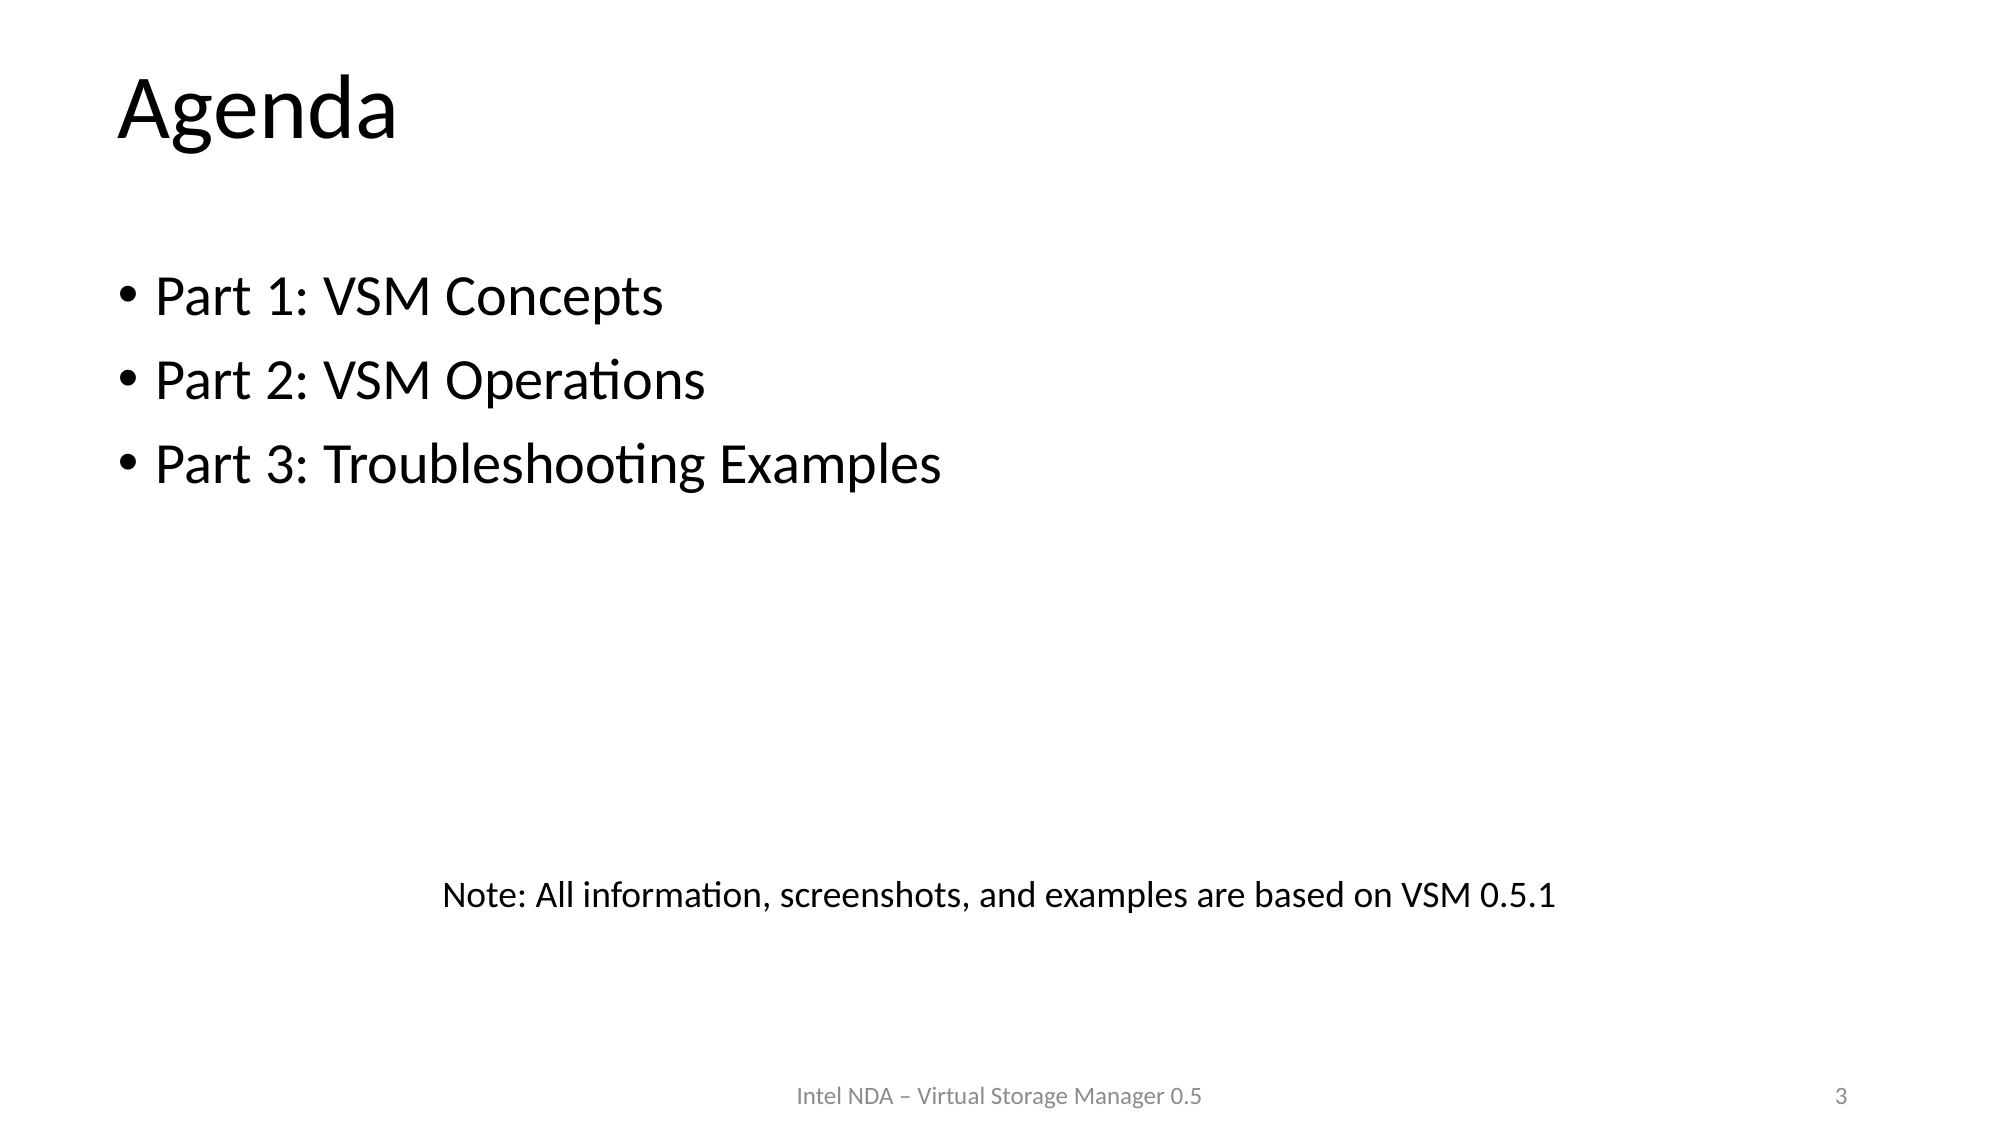

# Agenda
Part 1: VSM Concepts
Part 2: VSM Operations
Part 3: Troubleshooting Examples
Note: All information, screenshots, and examples are based on VSM 0.5.1
3
Intel NDA – Virtual Storage Manager 0.5